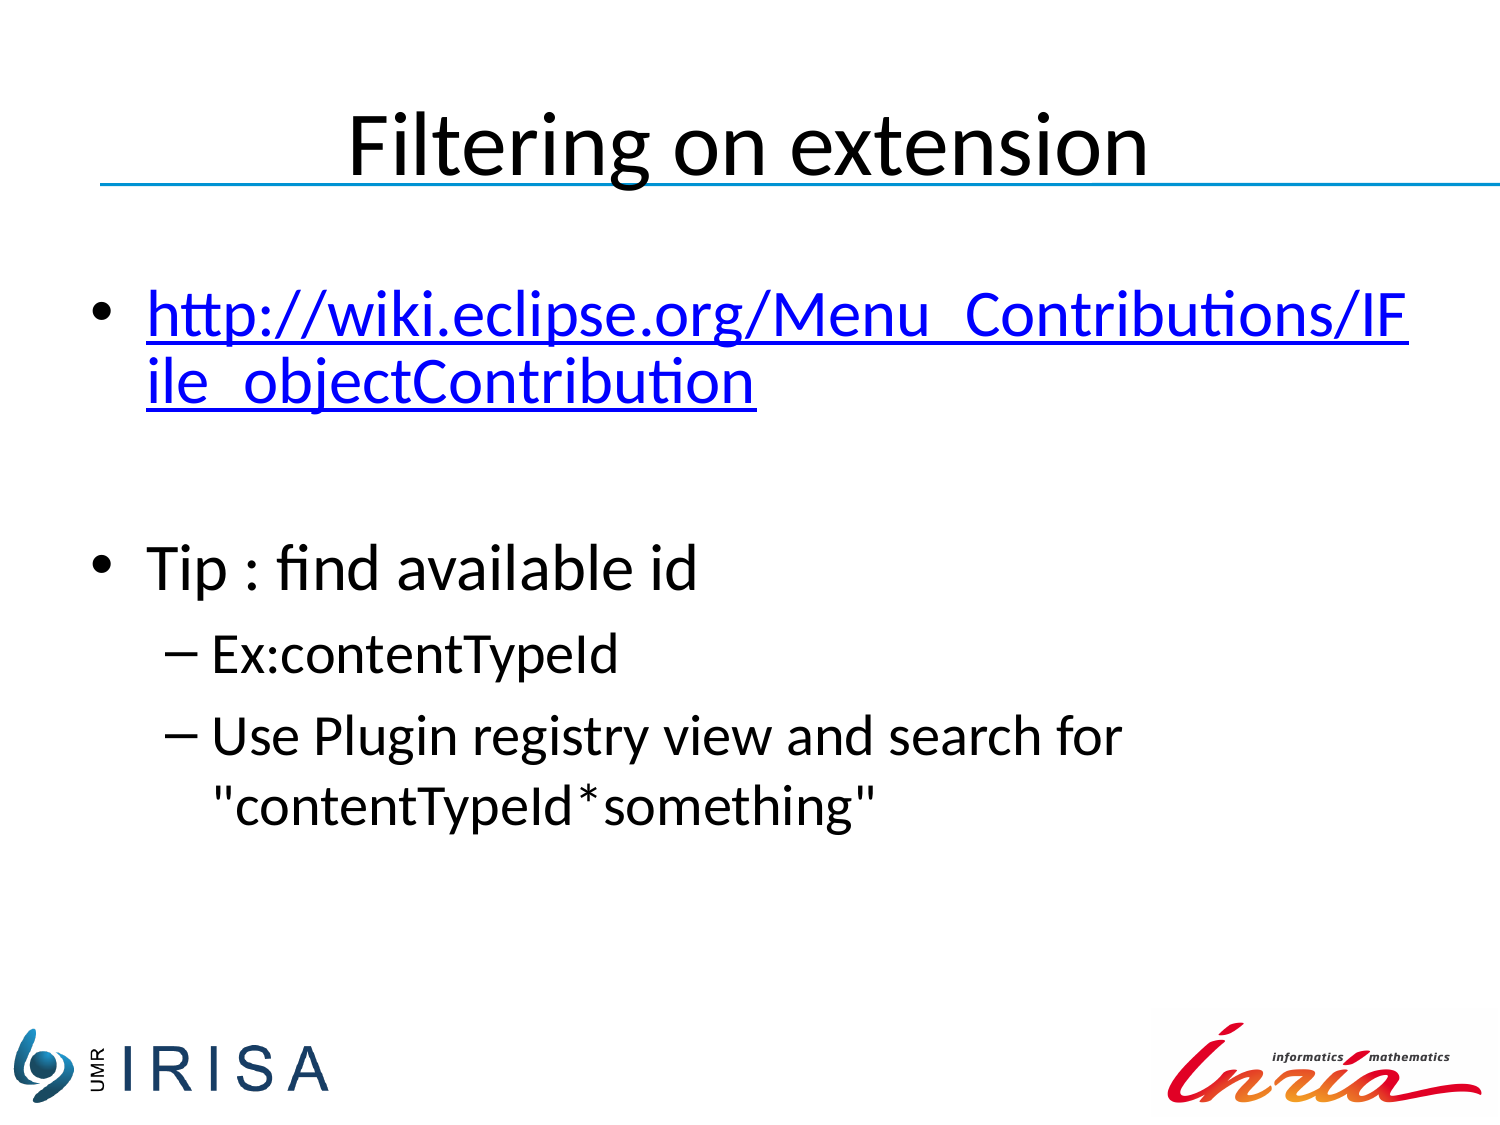

# Filtering on extension
http://wiki.eclipse.org/Menu_Contributions/IFile_objectContribution

Tip : find available id
Ex:contentTypeId
Use Plugin registry view and search for "contentTypeId*something"